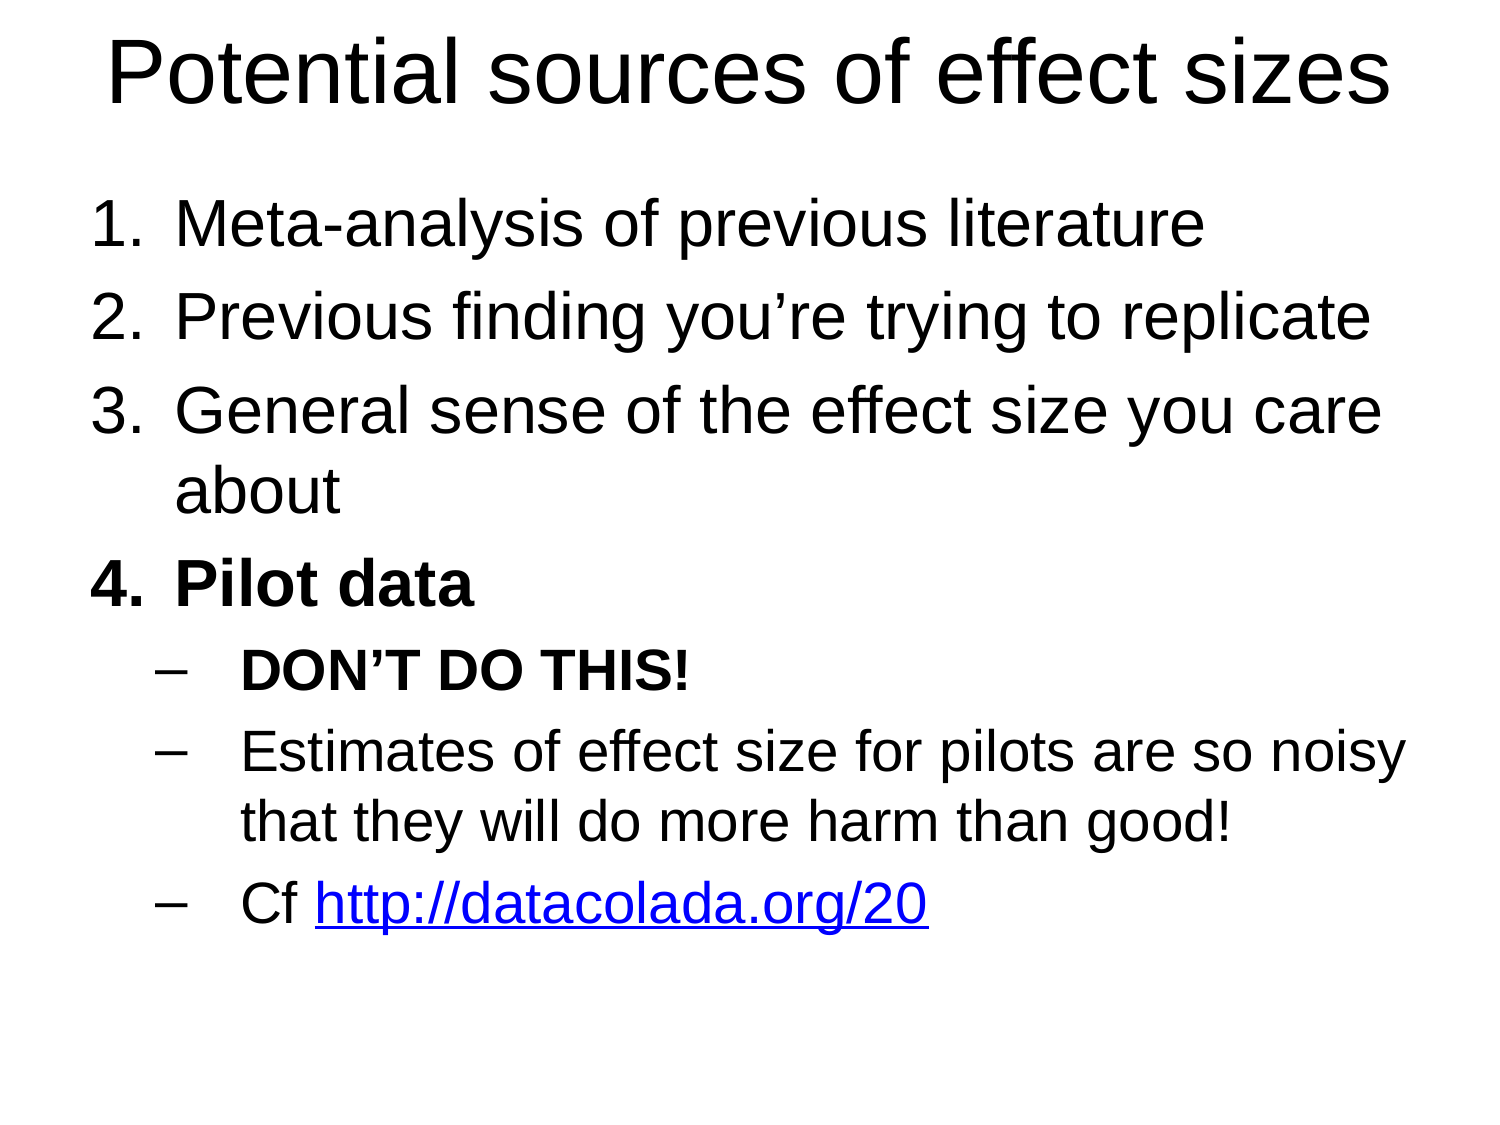

# Potential sources of effect sizes
Meta-analysis of previous literature
Previous finding you’re trying to replicate
General sense of the effect size you care about
Pilot data
DON’T DO THIS!
Estimates of effect size for pilots are so noisy that they will do more harm than good!
Cf http://datacolada.org/20